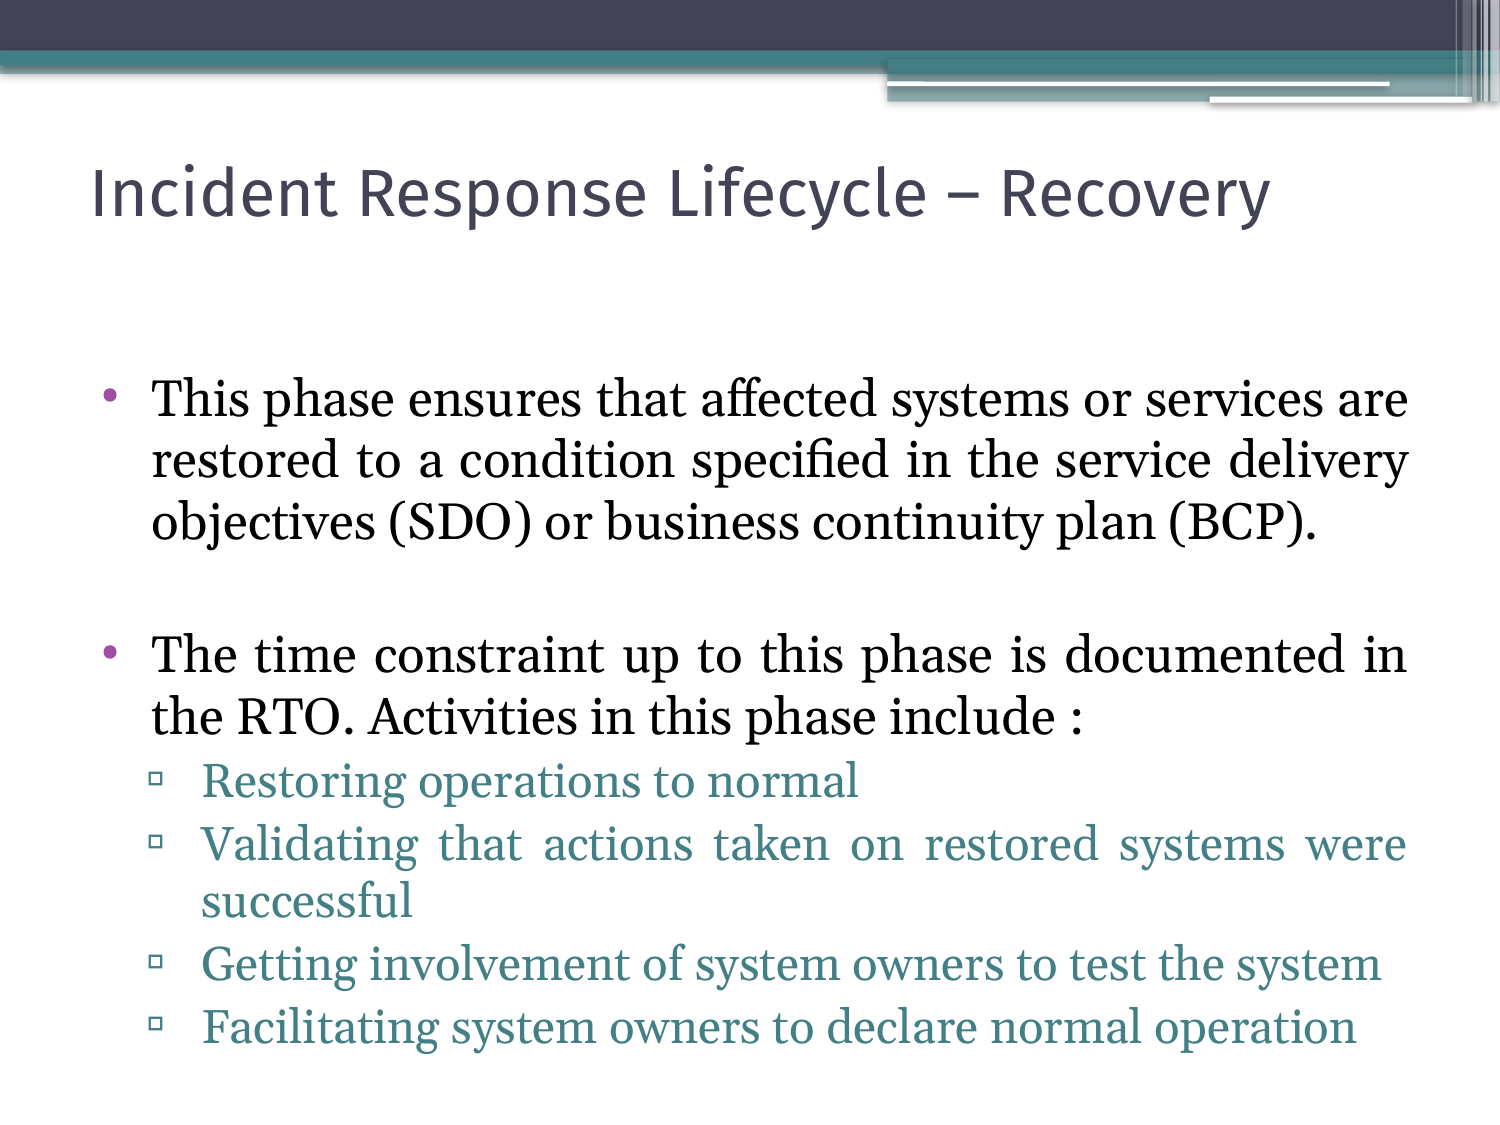

# Incident Response Lifecycle – Recovery

This phase ensures that affected systems or services are restored to a condition specified in the service delivery objectives (SDO) or business continuity plan (BCP).

The time constraint up to this phase is documented in the RTO. Activities in this phase include :
Restoring operations to normal
Validating that actions taken on restored systems were successful
Getting involvement of system owners to test the system
Facilitating system owners to declare normal operation